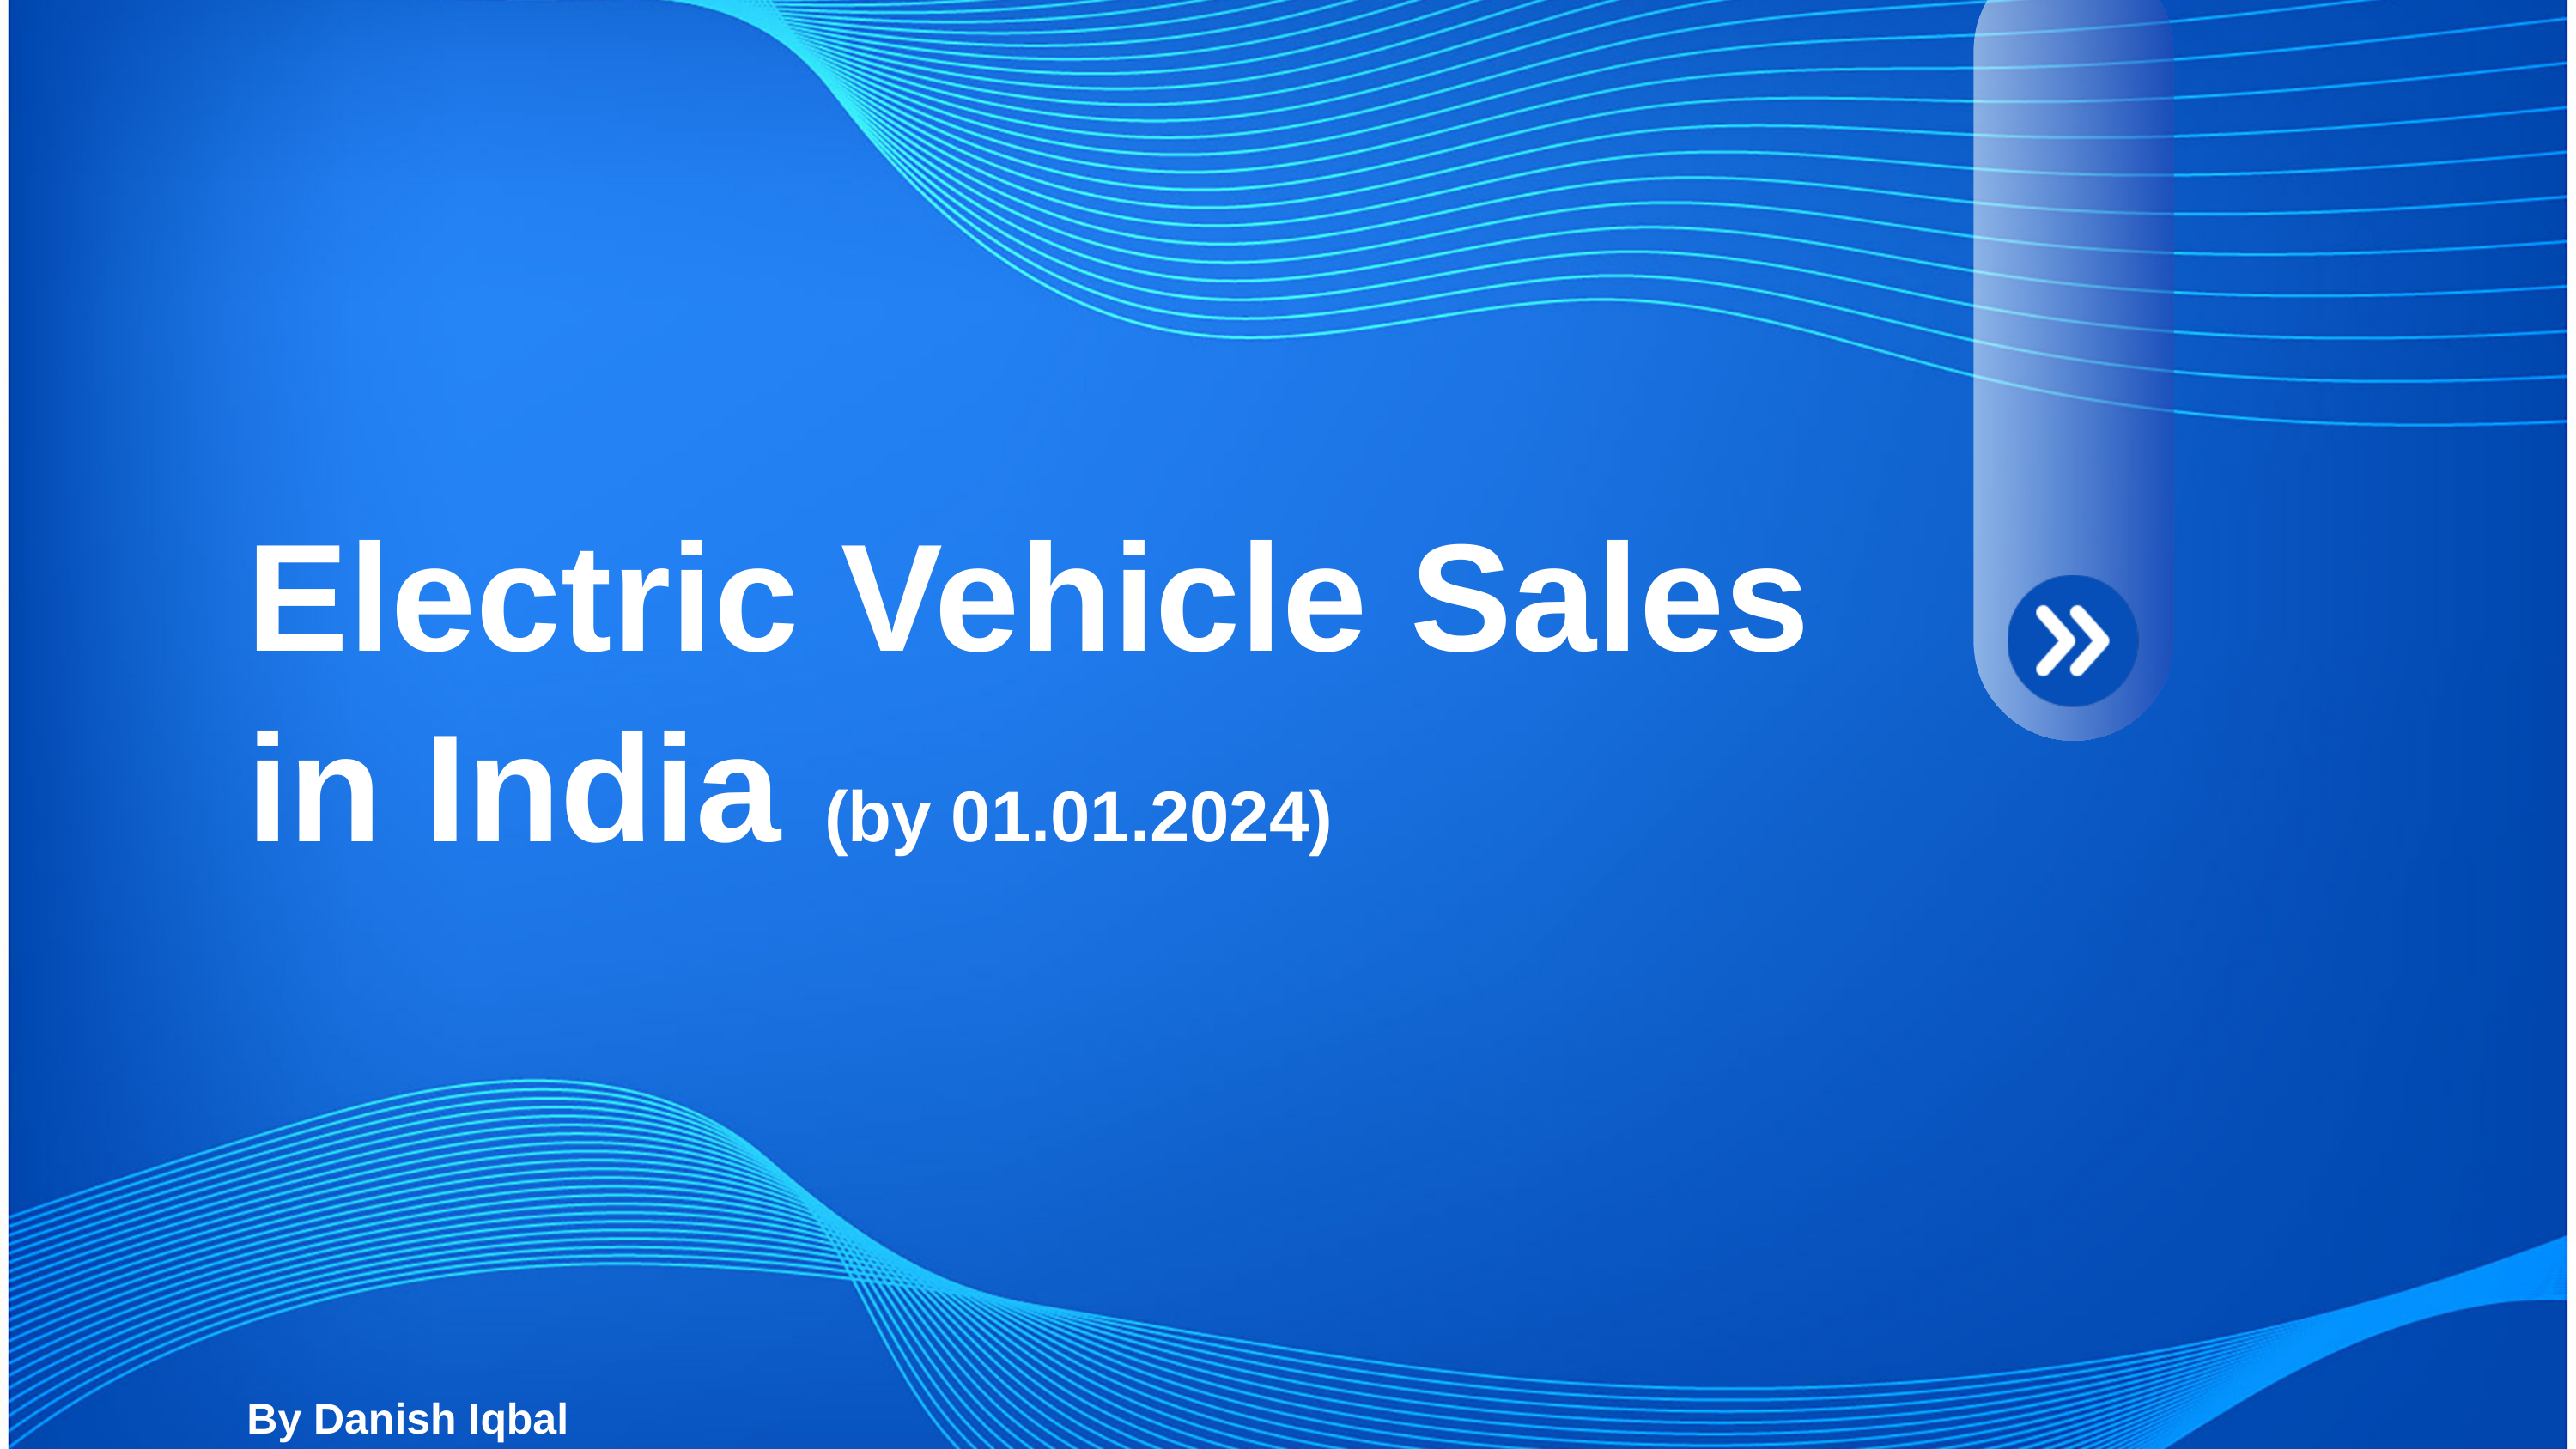

Electric Vehicle Sales in India (by 01.01.2024)

By Danish Iqbal